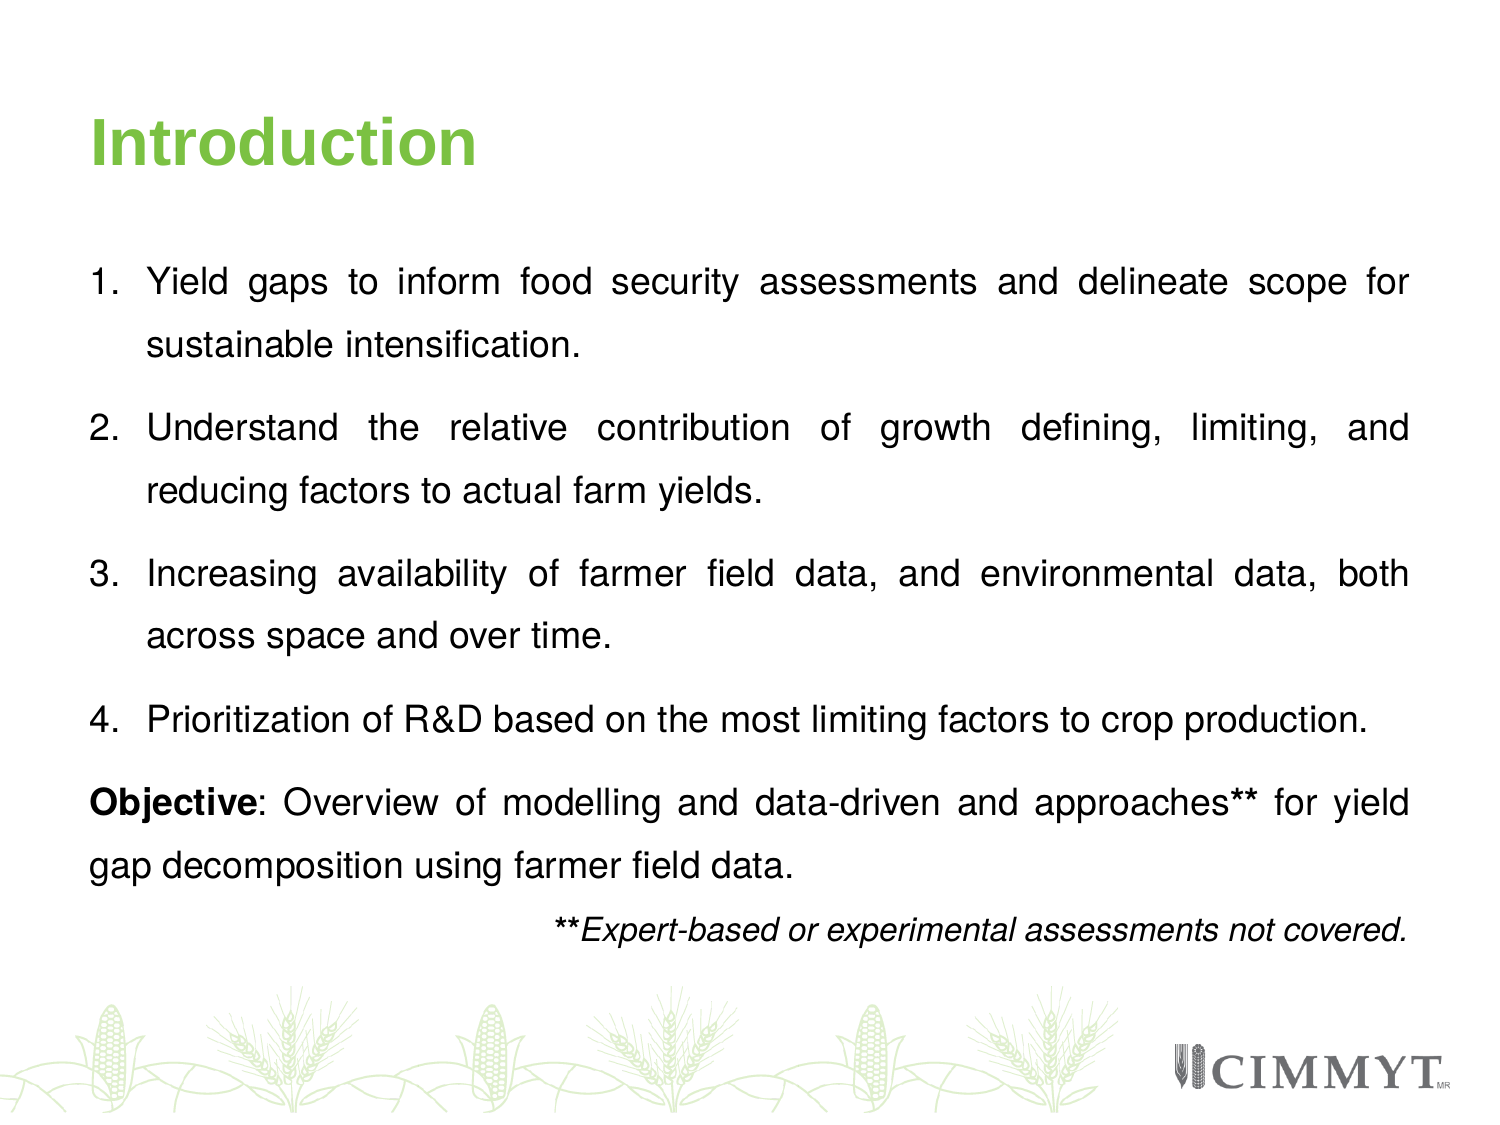

# Introduction
Yield gaps to inform food security assessments and delineate scope for sustainable intensification.
Understand the relative contribution of growth defining, limiting, and reducing factors to actual farm yields.
Increasing availability of farmer field data, and environmental data, both across space and over time.
Prioritization of R&D based on the most limiting factors to crop production.
Objective: Overview of modelling and data-driven and approaches** for yield gap decomposition using farmer field data.
**Expert-based or experimental assessments not covered.